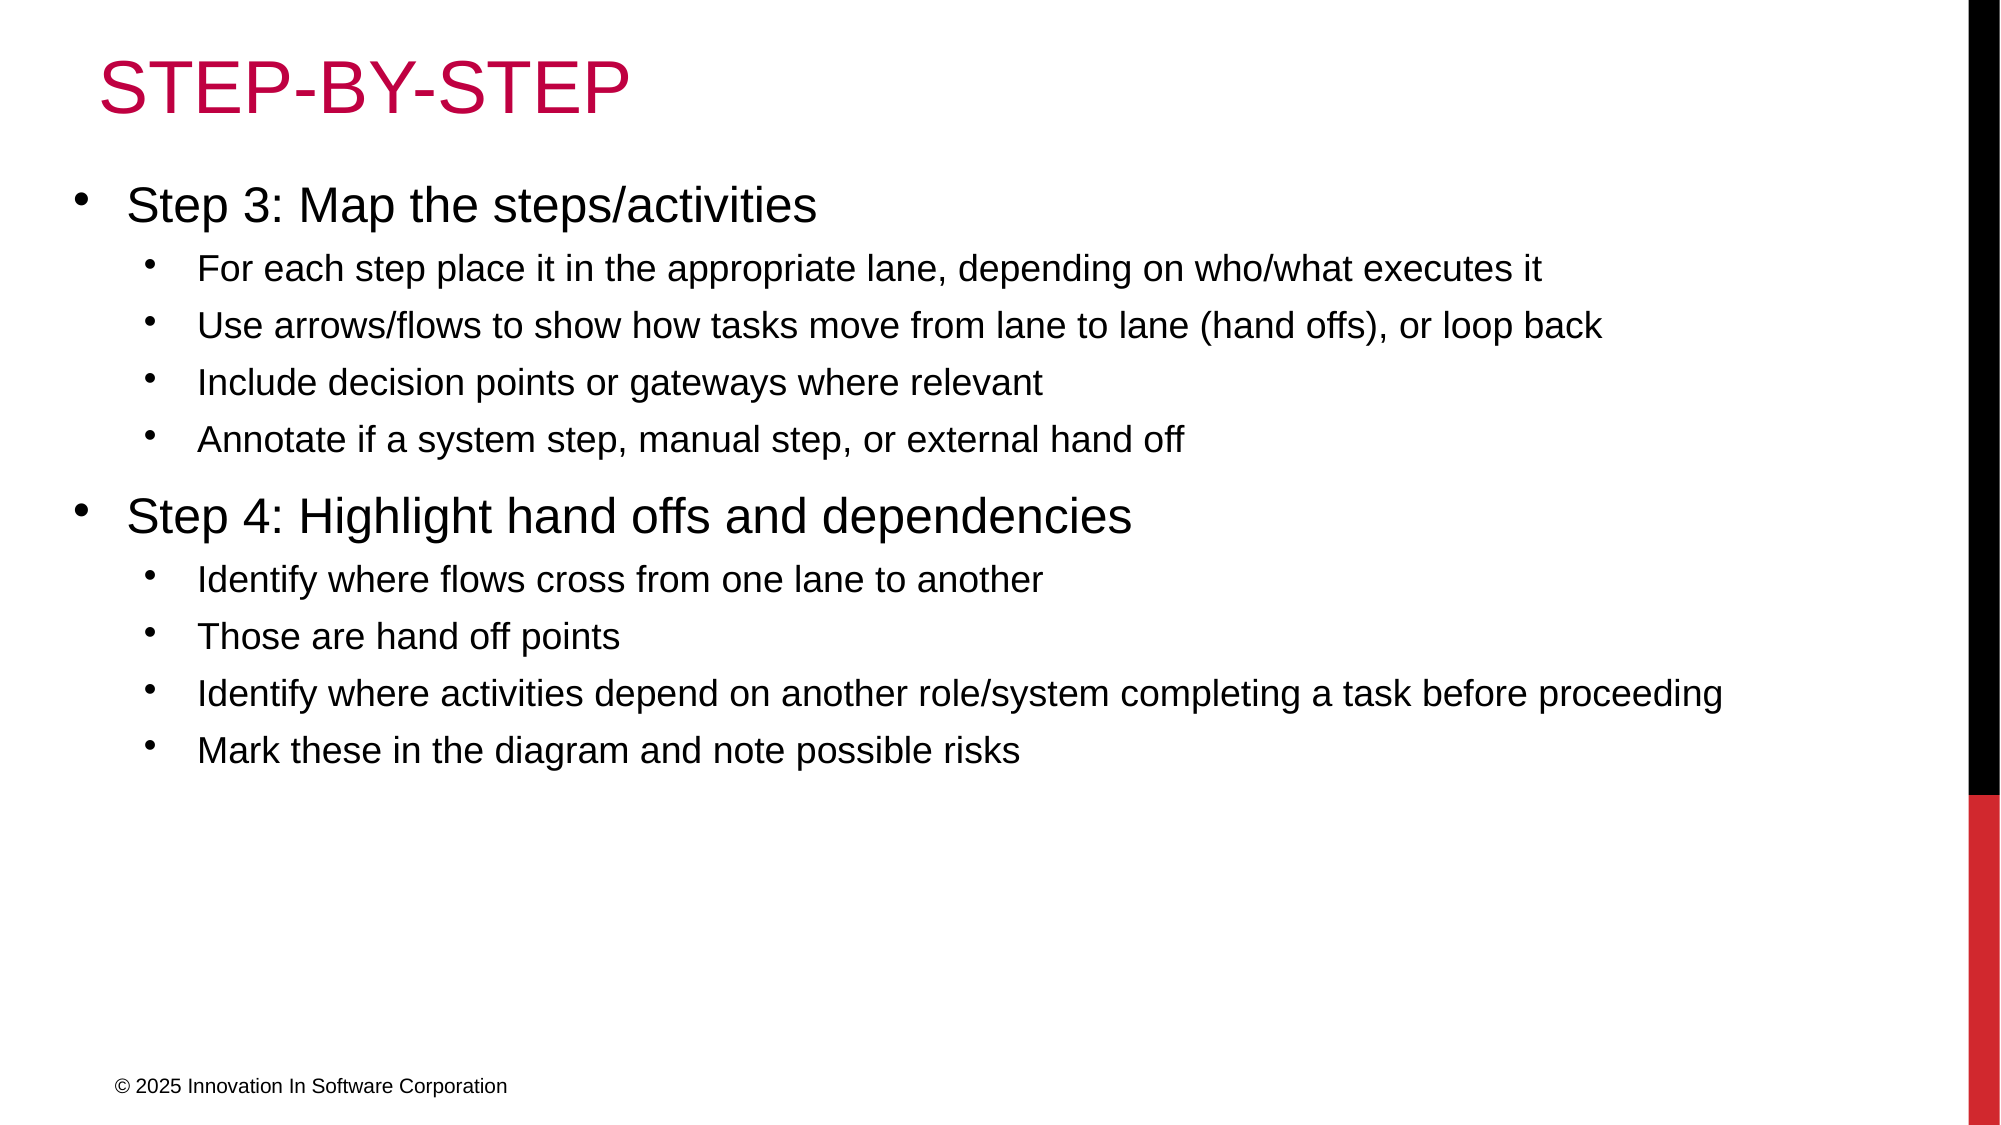

# Step-by-Step
Step 3: Map the steps/activities
For each step place it in the appropriate lane, depending on who/what executes it
Use arrows/flows to show how tasks move from lane to lane (hand offs), or loop back
Include decision points or gateways where relevant
Annotate if a system step, manual step, or external hand off
Step 4: Highlight hand offs and dependencies
Identify where flows cross from one lane to another
Those are hand off points
Identify where activities depend on another role/system completing a task before proceeding
Mark these in the diagram and note possible risks
© 2025 Innovation In Software Corporation